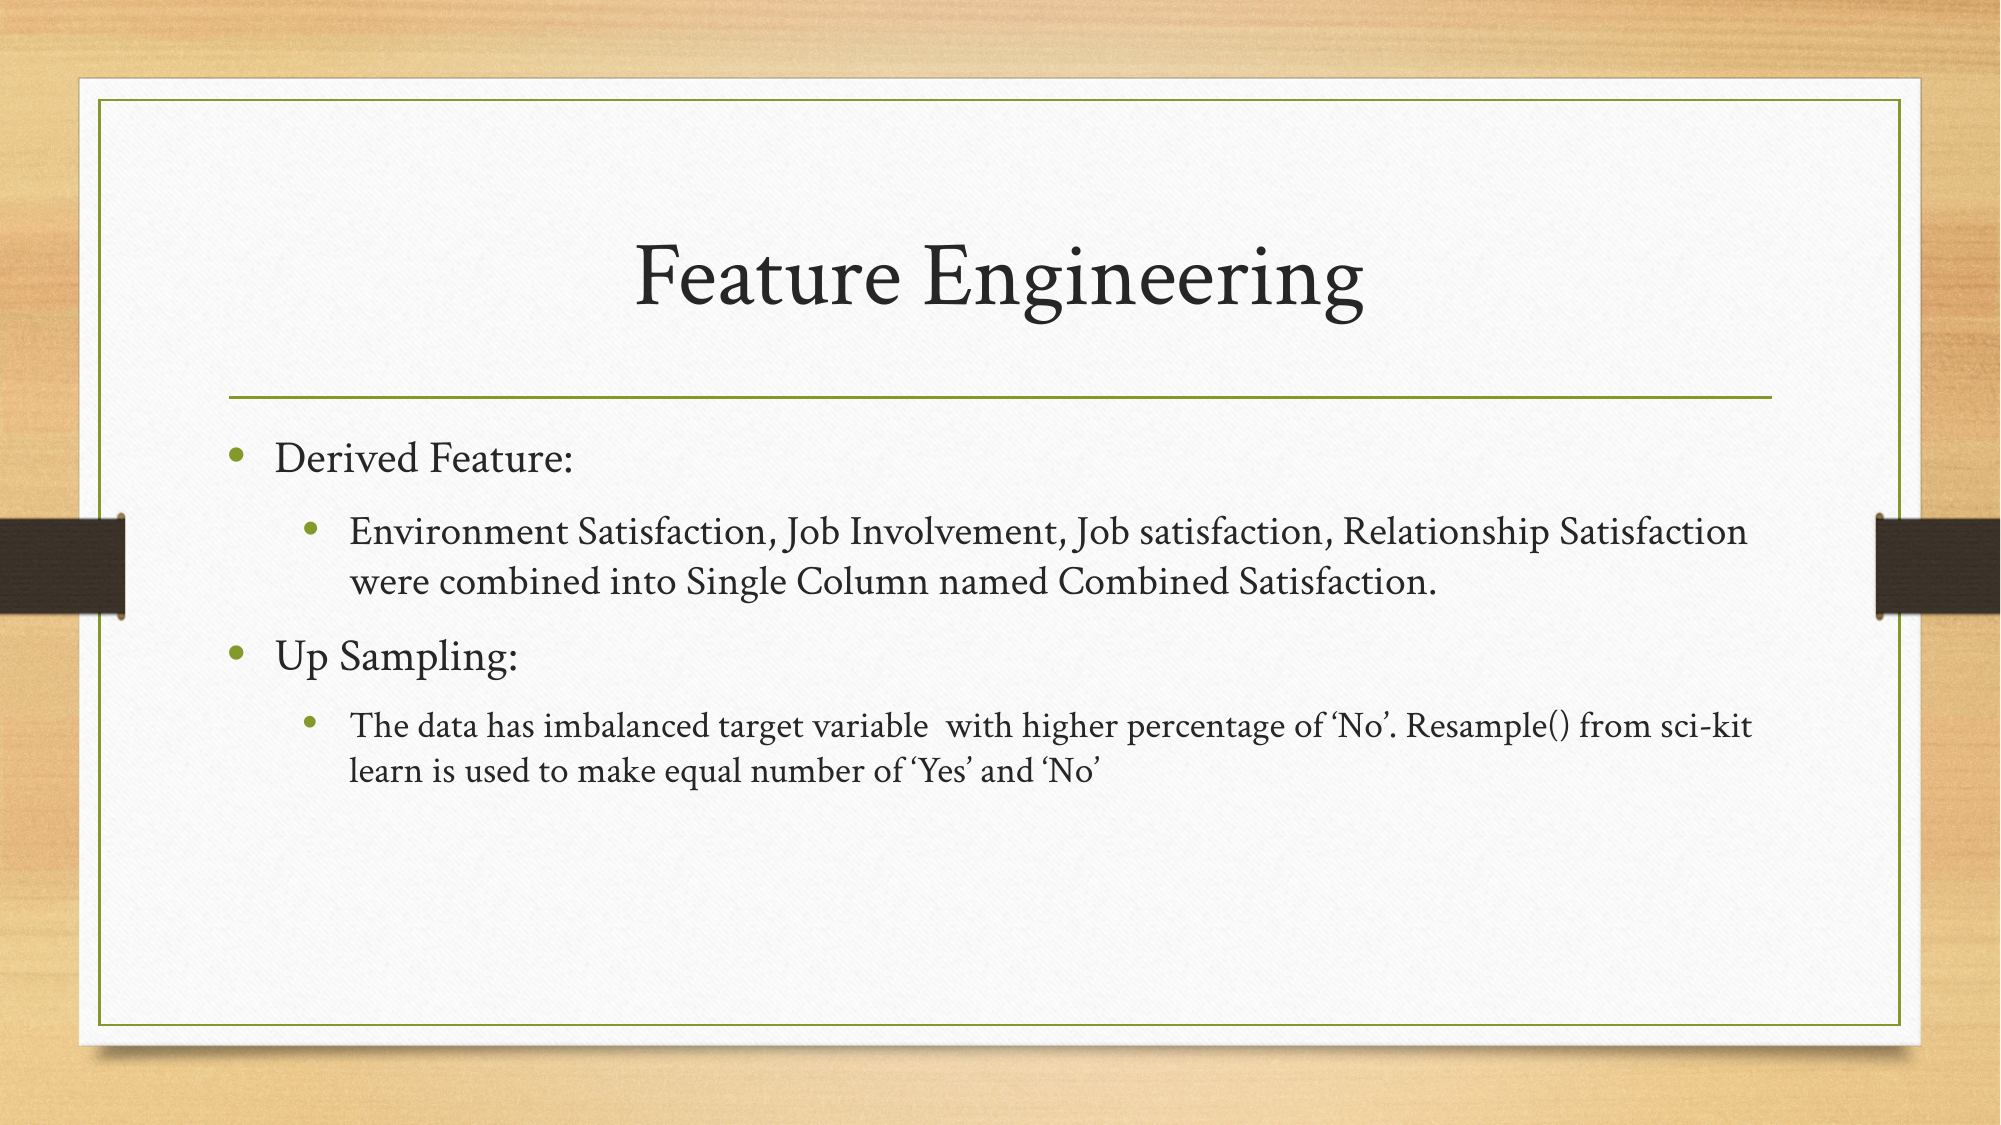

# Feature Engineering
Derived Feature:
Environment Satisfaction, Job Involvement, Job satisfaction, Relationship Satisfaction were combined into Single Column named Combined Satisfaction.
Up Sampling:
The data has imbalanced target variable  with higher percentage of ‘No’. Resample() from sci-kit learn is used to make equal number of ‘Yes’ and ‘No’